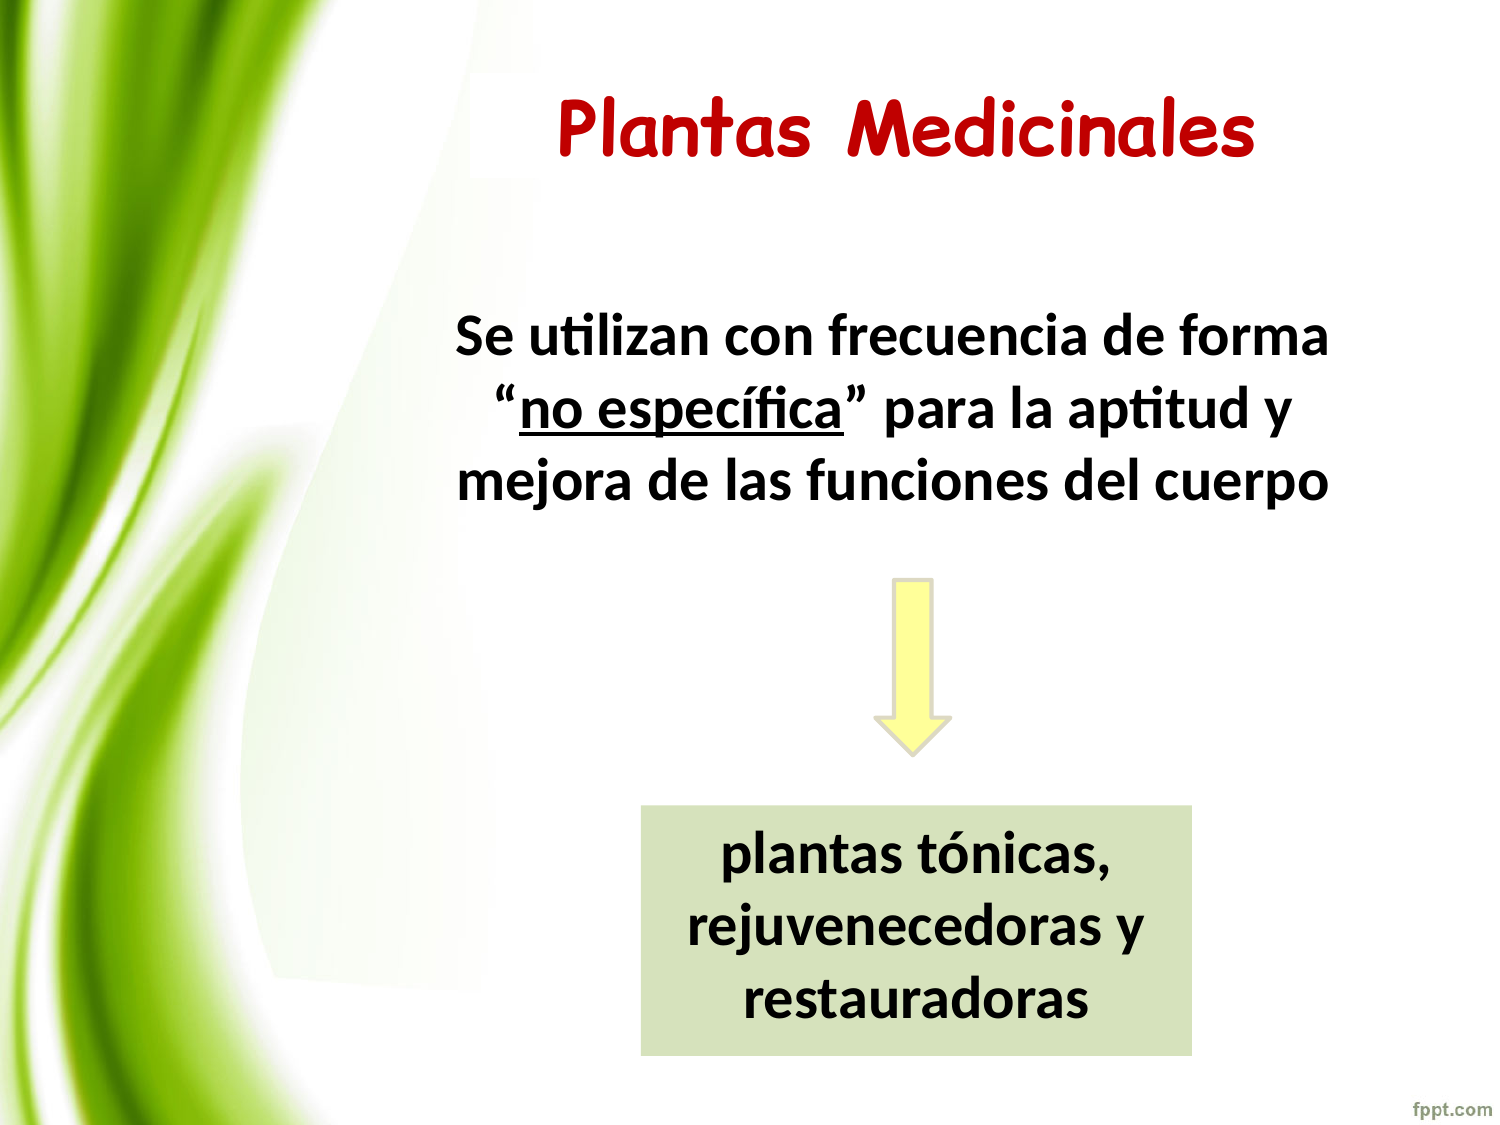

Plantas Medicinales
Se utilizan con frecuencia de forma “no específica” para la aptitud y mejora de las funciones del cuerpo

plantas tónicas, rejuvenecedoras y restauradoras